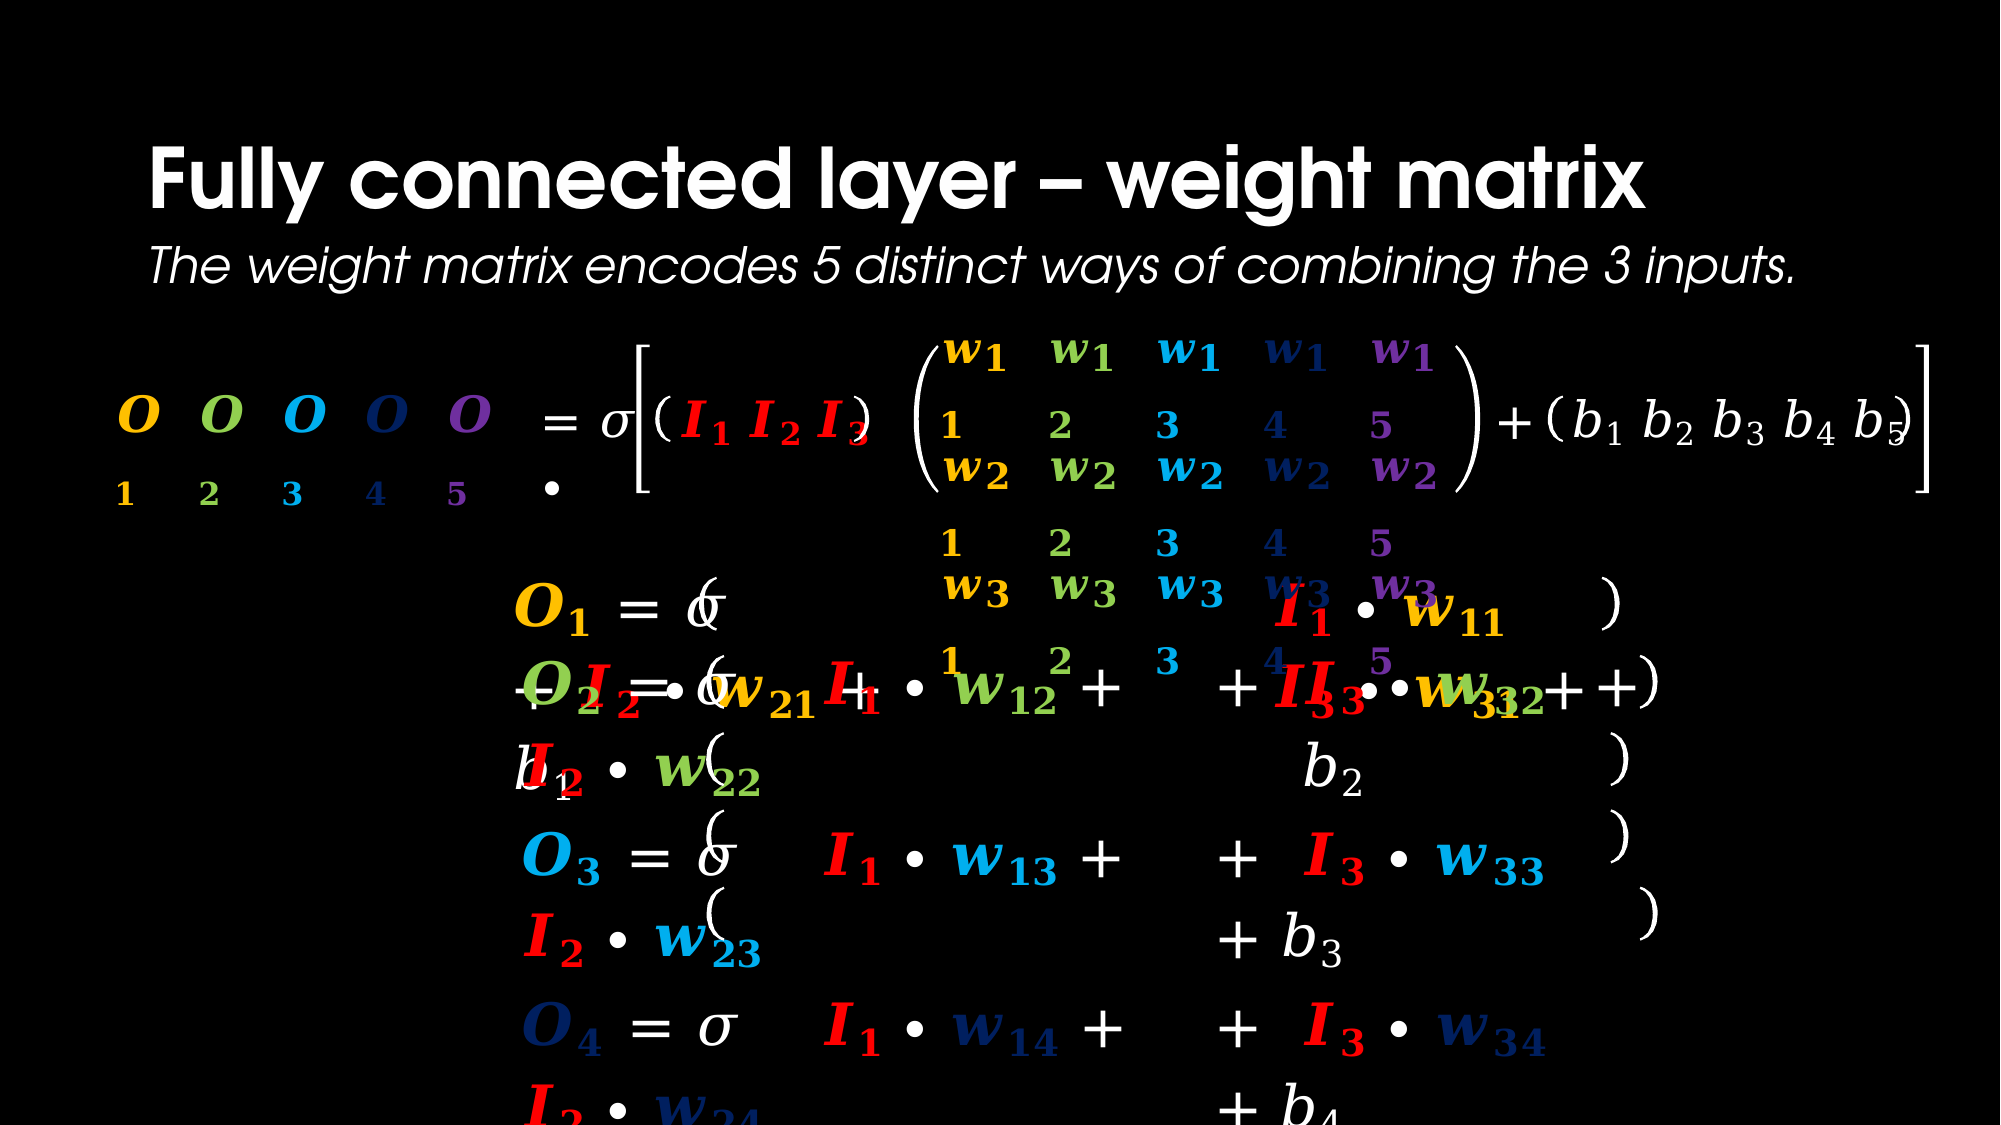

# Fully connected layer – weight matrix
The weight matrix encodes 5 distinct ways of combining the 3 inputs.
𝒘𝟏𝟏
𝒘𝟐𝟏
𝒘𝟑𝟏
𝒘𝟏𝟐
𝒘𝟐𝟐
𝒘𝟑𝟐
𝒘𝟏𝟑
𝒘𝟐𝟑
𝒘𝟑𝟑
𝒘𝟏𝟒
𝒘𝟐𝟒
𝒘𝟑𝟒
𝒘𝟏𝟓
𝒘𝟐𝟓
𝒘𝟑𝟓

𝑶𝟏
𝑶𝟐
𝑶𝟑
𝑶𝟒
𝑶𝟓
= 𝜎	𝑰𝟏	𝑰𝟐	𝑰𝟑	∙
+	𝑏1	𝑏2	𝑏3	𝑏4	𝑏5

𝑶𝟏 = 𝜎	𝑰𝟏 ∙ 𝒘𝟏𝟏 + 𝑰𝟐 ∙ 𝒘𝟐𝟏 +	𝑰𝟑 ∙	𝒘𝟑𝟏 + 𝑏1

𝑶𝟐 = 𝜎	𝑰𝟏 ∙ 𝒘𝟏𝟐 + 𝑰𝟐 ∙ 𝒘𝟐𝟐
𝑶𝟑 = 𝜎	𝑰𝟏 ∙ 𝒘𝟏𝟑 + 𝑰𝟐 ∙ 𝒘𝟐𝟑
𝑶𝟒 = 𝜎	𝑰𝟏 ∙ 𝒘𝟏𝟒 + 𝑰𝟐 ∙ 𝒘𝟐𝟒
𝑶𝟓 = 𝜎	𝑰𝟏 ∙ 𝒘𝟏𝟓 + 𝑰𝟐 ∙ 𝒘𝟐𝟓
+	𝑰𝟑 ∙ 𝒘𝟑𝟐	+	𝑏2
+	𝑰𝟑 ∙ 𝒘𝟑𝟑 + 𝑏3
+	𝑰𝟑 ∙ 𝒘𝟑𝟒 + 𝑏4
+	𝑰𝟑 ∙ 𝒘𝟑𝟓	+	𝑏5